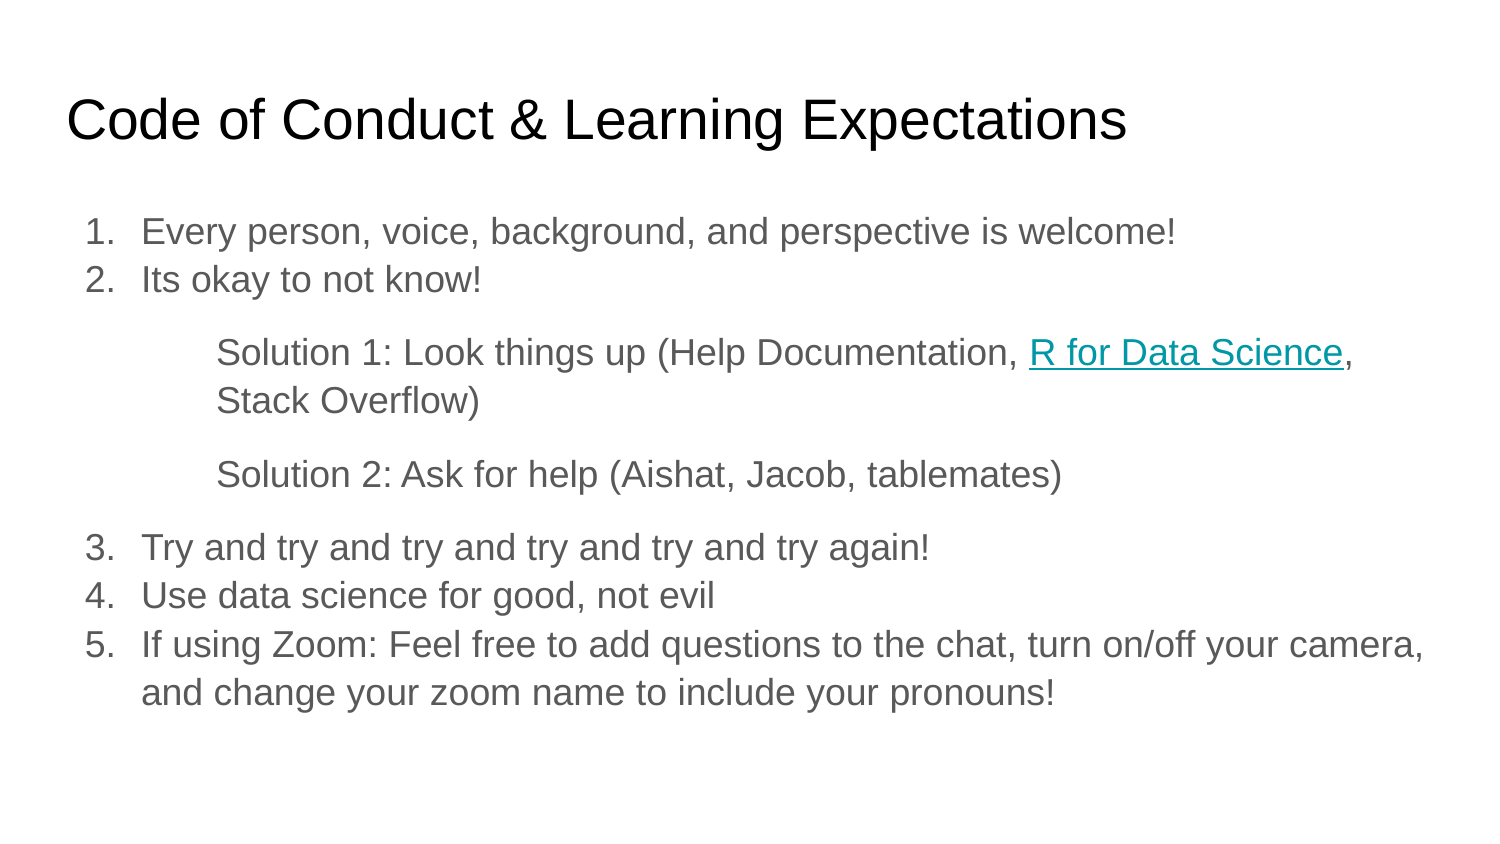

# Code of Conduct & Learning Expectations
Every person, voice, background, and perspective is welcome!
Its okay to not know!
Solution 1: Look things up (Help Documentation, R for Data Science, Stack Overflow)
Solution 2: Ask for help (Aishat, Jacob, tablemates)
Try and try and try and try and try and try again!
Use data science for good, not evil
If using Zoom: Feel free to add questions to the chat, turn on/off your camera, and change your zoom name to include your pronouns!